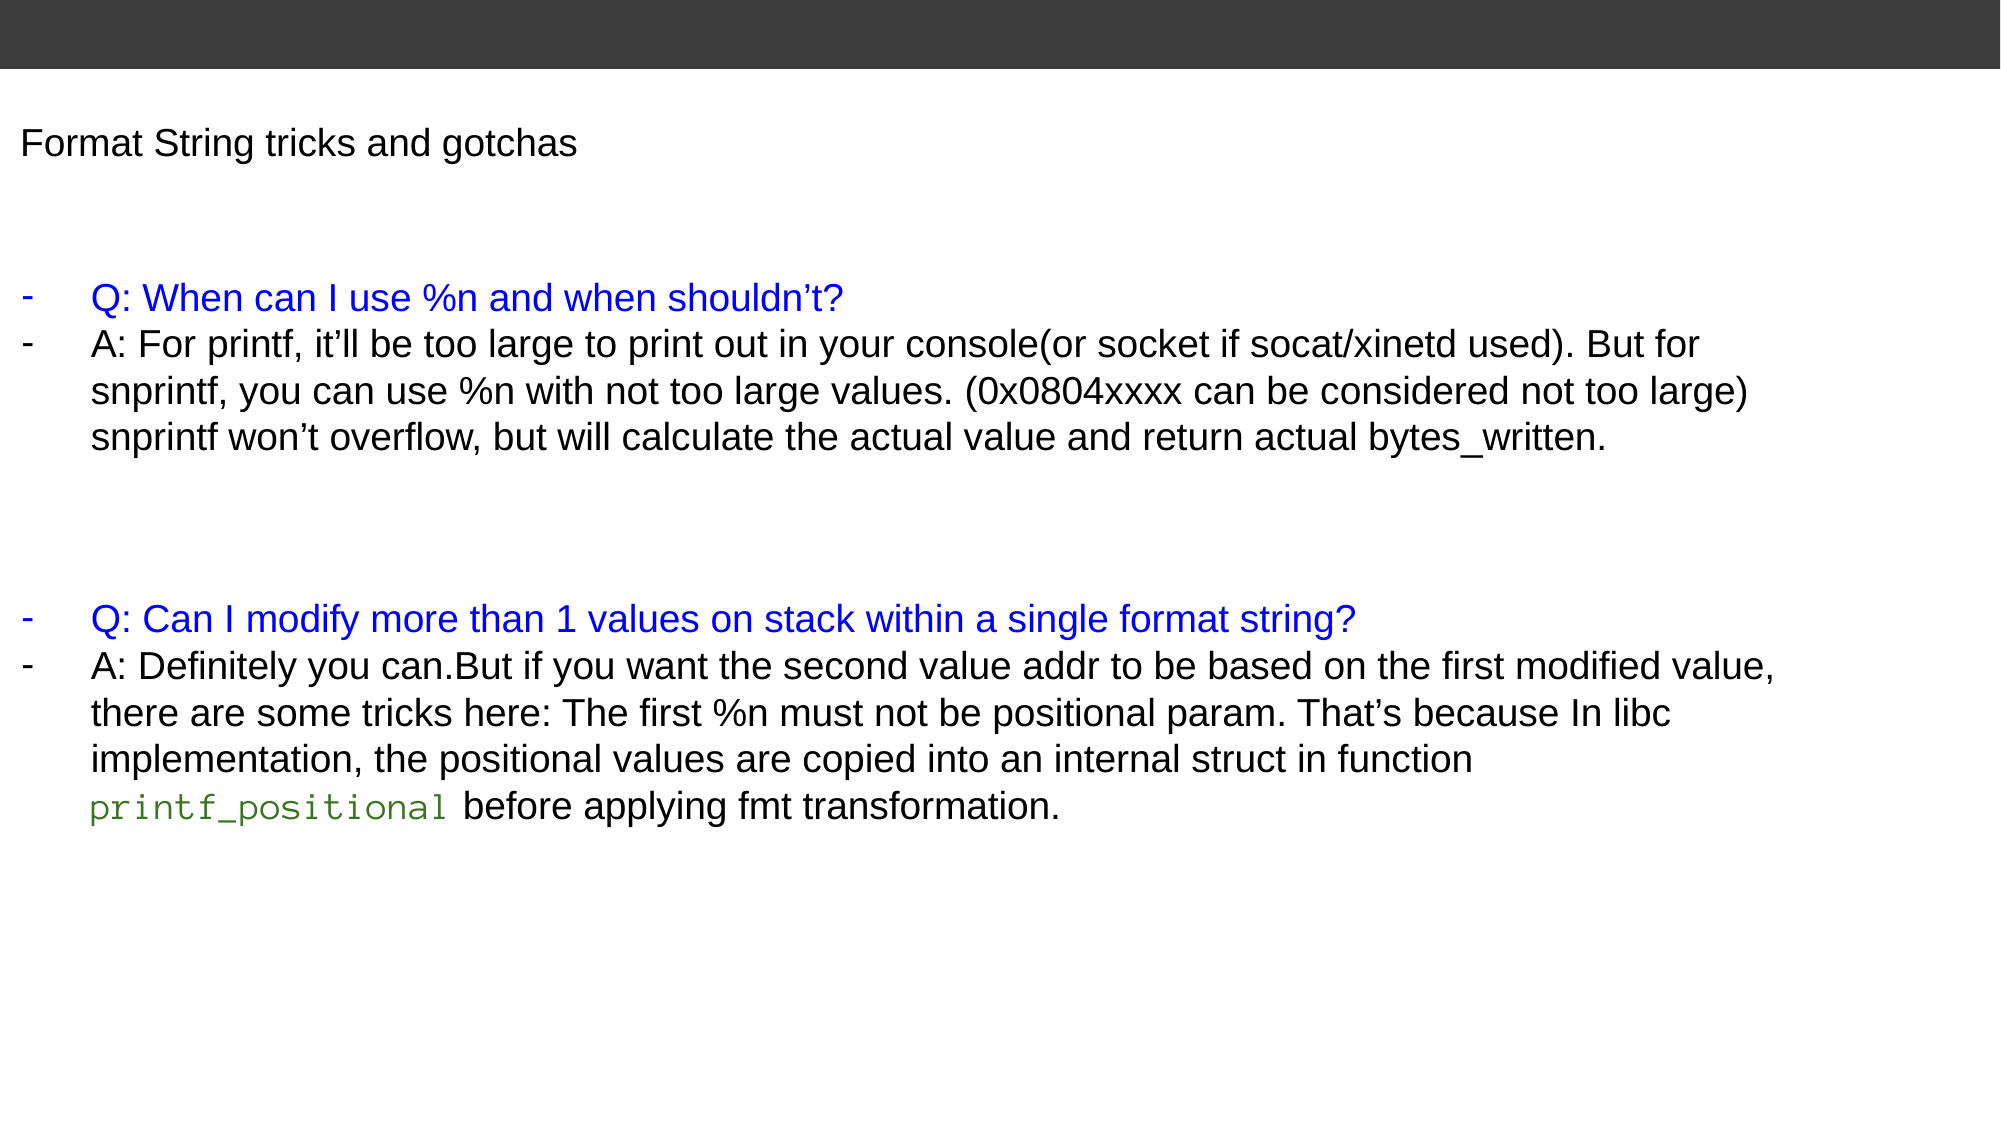

Format String tricks and gotchas
Q: When can I use %n and when shouldn’t?
A: For printf, it’ll be too large to print out in your console(or socket if socat/xinetd used). But for snprintf, you can use %n with not too large values. (0x0804xxxx can be considered not too large) snprintf won’t overflow, but will calculate the actual value and return actual bytes_written.

Q: Can I modify more than 1 values on stack within a single format string?
A: Definitely you can.But if you want the second value addr to be based on the first modified value, there are some tricks here: The first %n must not be positional param. That’s because In libc implementation, the positional values are copied into an internal struct in function printf_positional before applying fmt transformation.